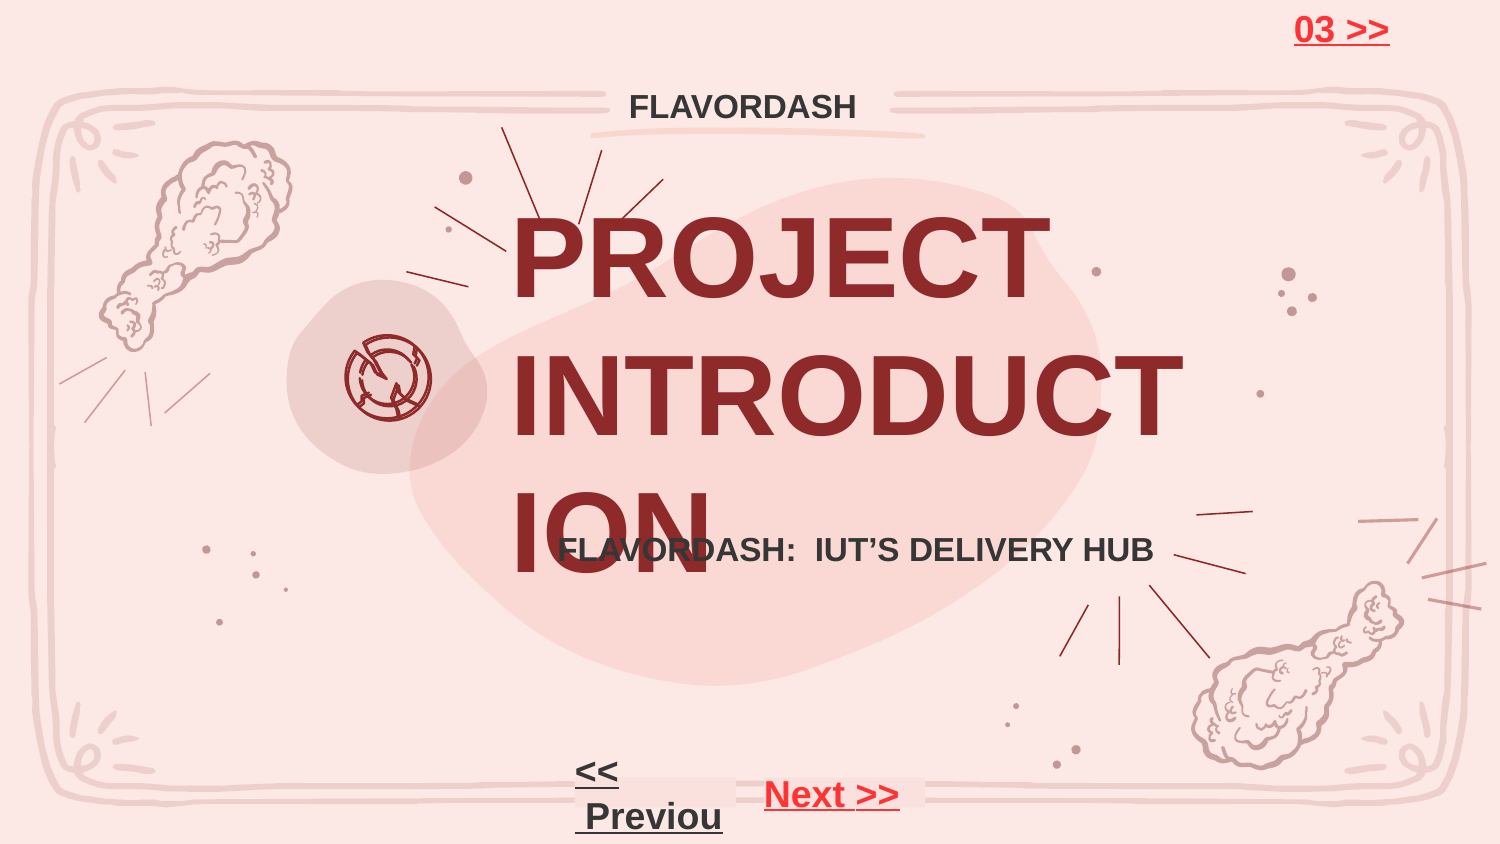

03 >>
FLAVORDASH

# PROJECT INTRODUCTION

FLAVORDASH:  IUT’S DELIVERY HUB

<< Previous
Next >>